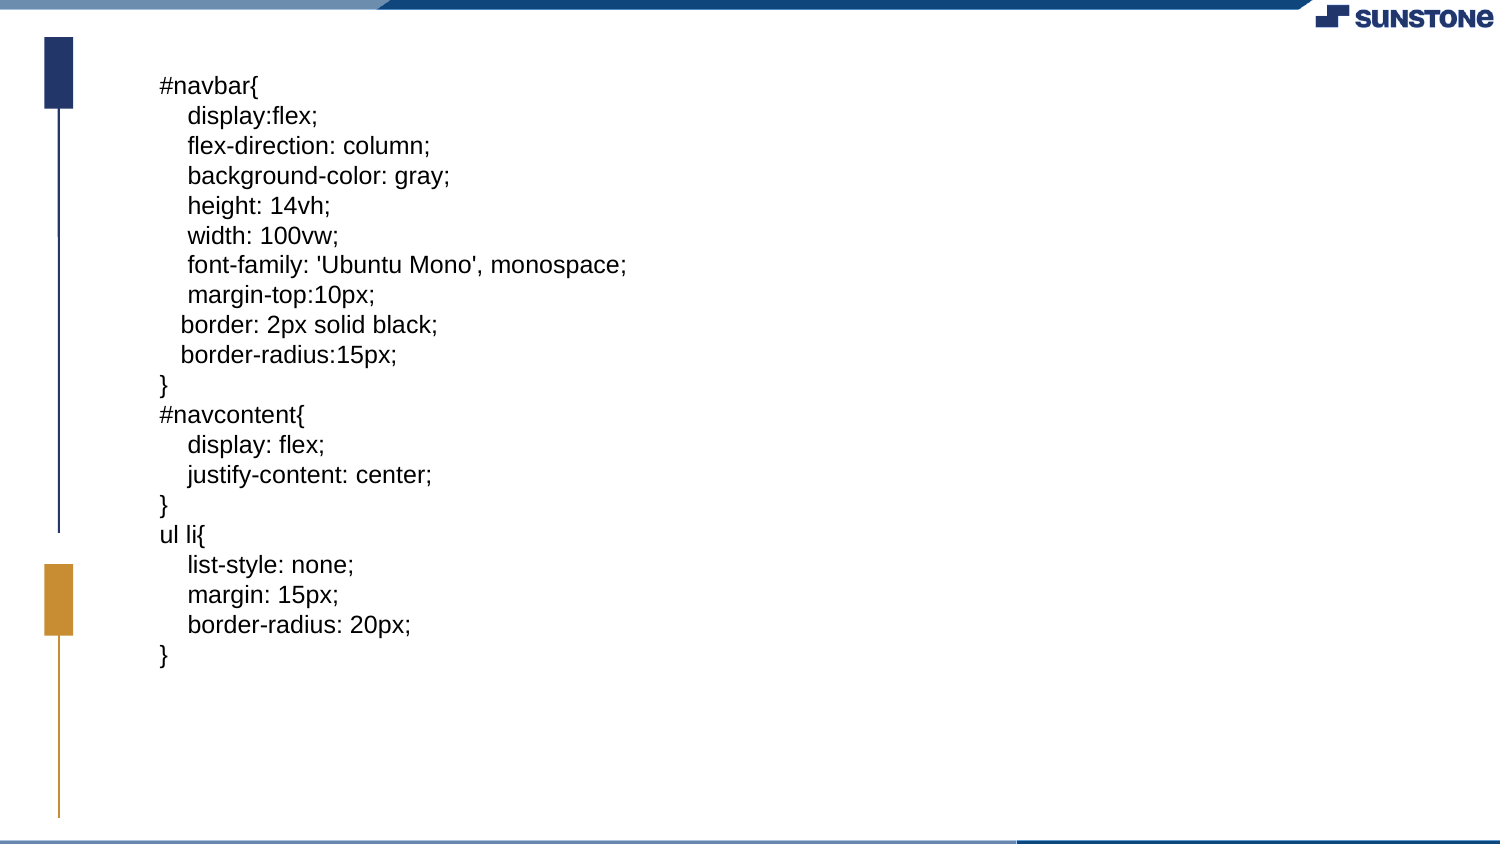

#navbar{
    display:flex;
    flex-direction: column;
    background-color: gray;
    height: 14vh;
    width: 100vw;
    font-family: 'Ubuntu Mono', monospace;
    margin-top:10px;
   border: 2px solid black;
   border-radius:15px;
}
#navcontent{
    display: flex;
    justify-content: center;
}
ul li{
    list-style: none;
    margin: 15px;
    border-radius: 20px;
}